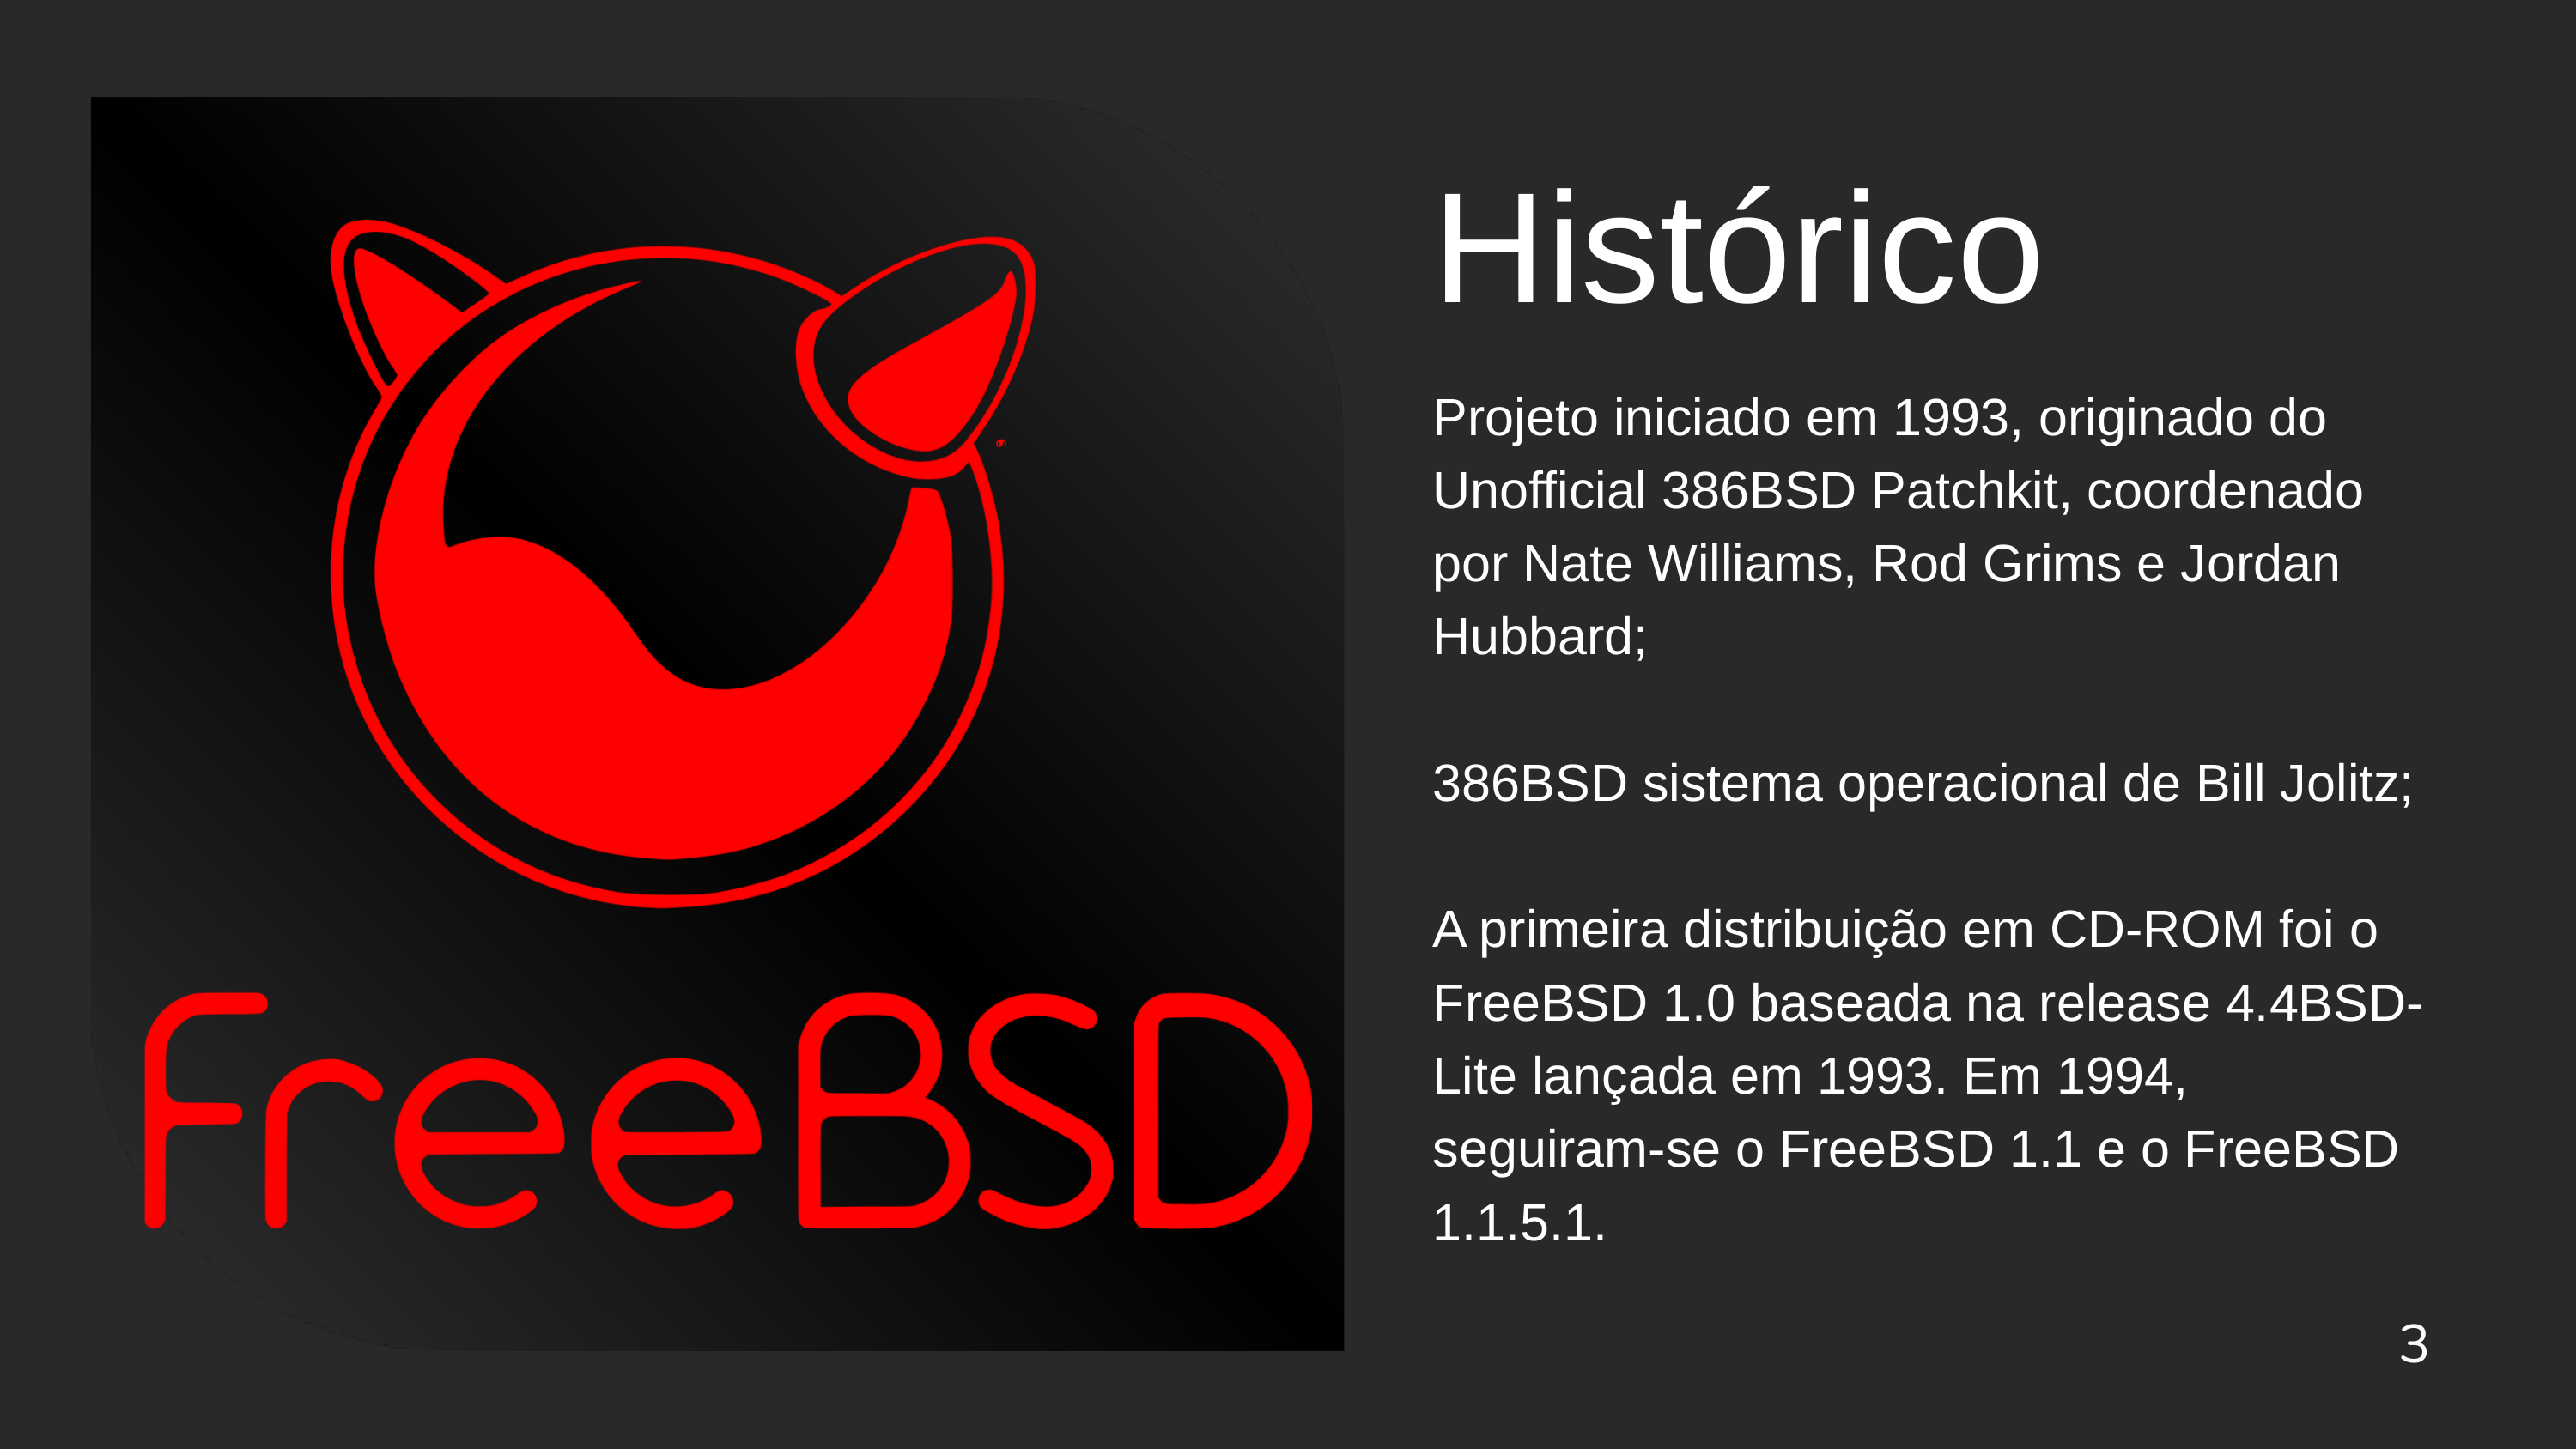

Histórico
Projeto iniciado em 1993, originado do Unofficial 386BSD Patchkit, coordenado por Nate Williams, Rod Grims e Jordan Hubbard;

386BSD sistema operacional de Bill Jolitz;

A primeira distribuição em CD-ROM foi o FreeBSD 1.0 baseada na release 4.4BSD-Lite lançada em 1993. Em 1994, seguiram-se o FreeBSD 1.1 e o FreeBSD 1.1.5.1.

3